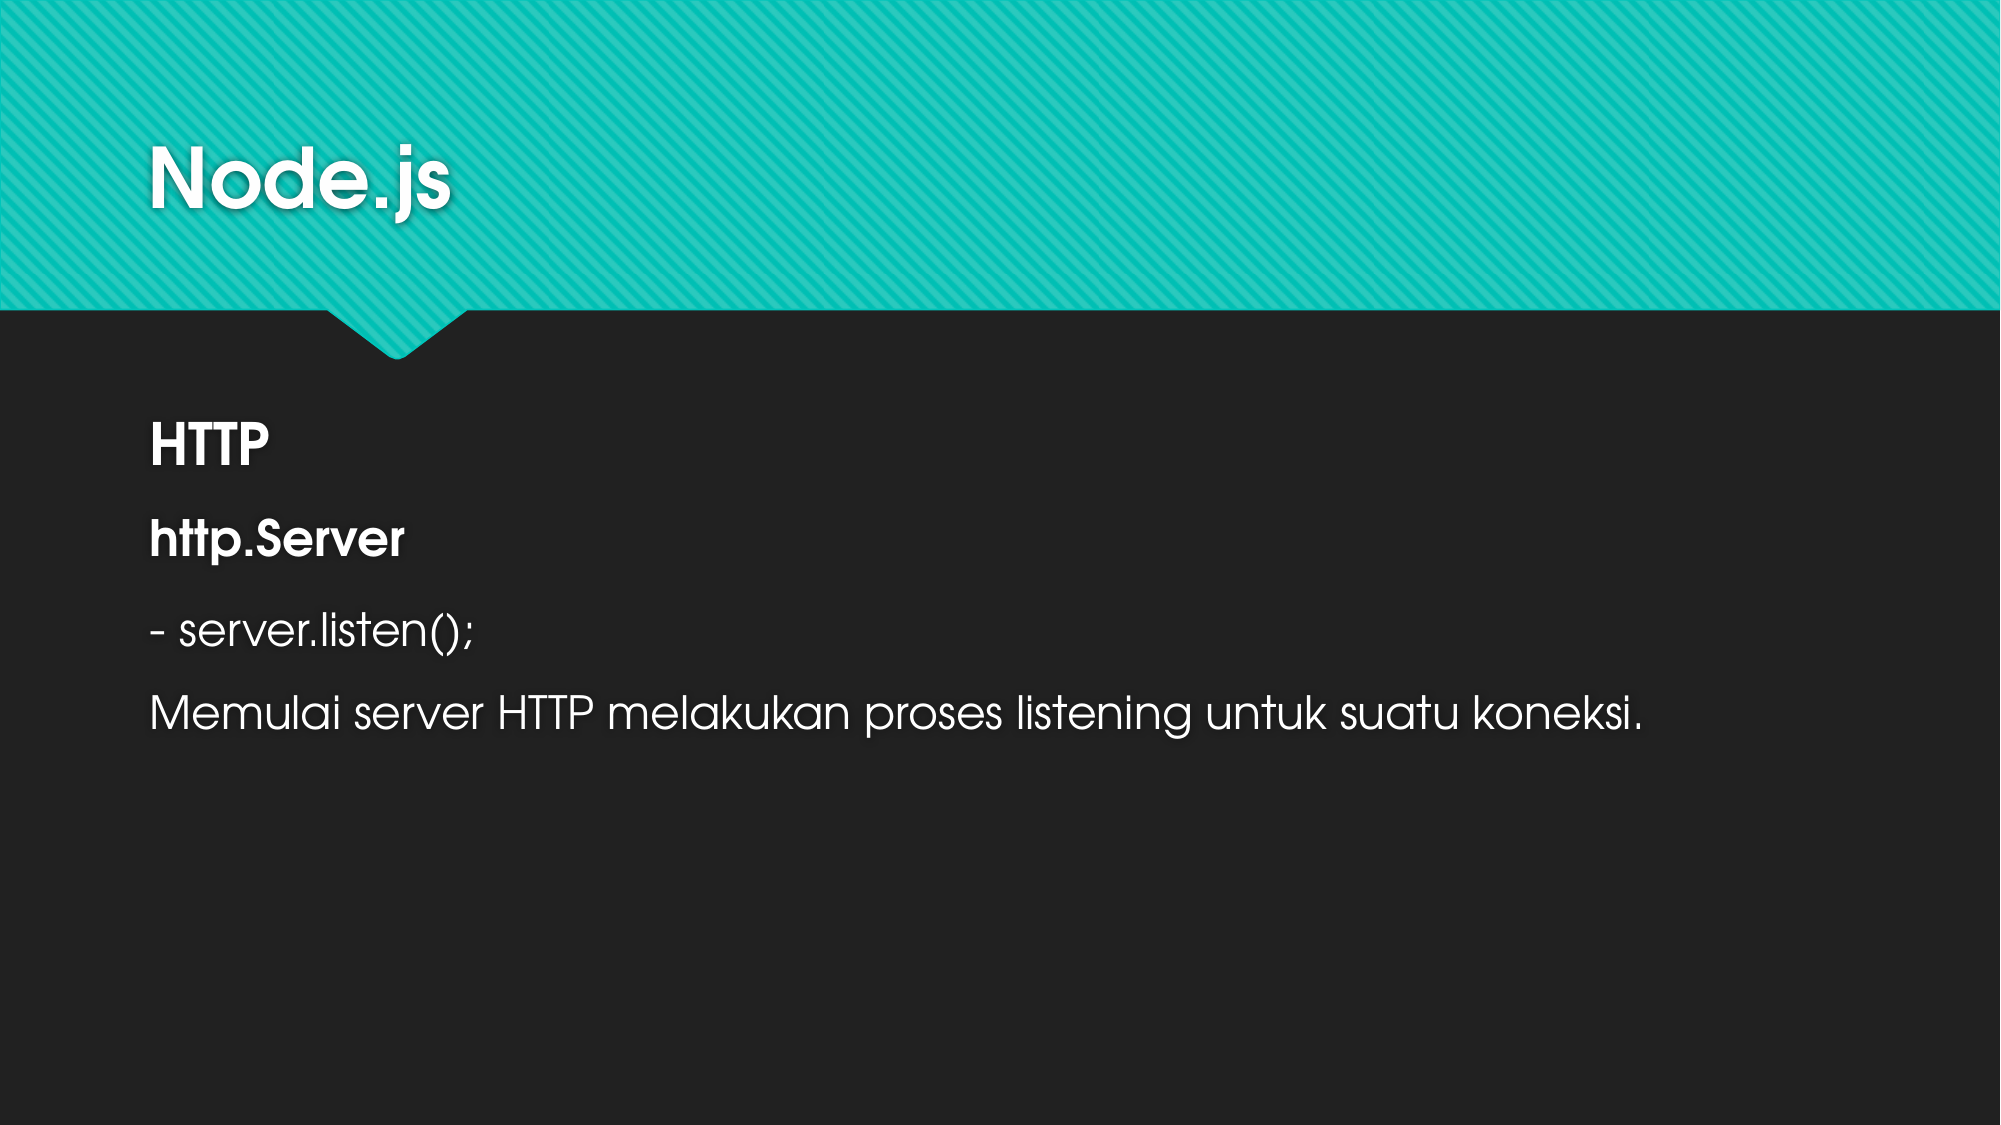

# Node.js
HTTP
http.Server
- server.listen();
Memulai server HTTP melakukan proses listening untuk suatu koneksi.